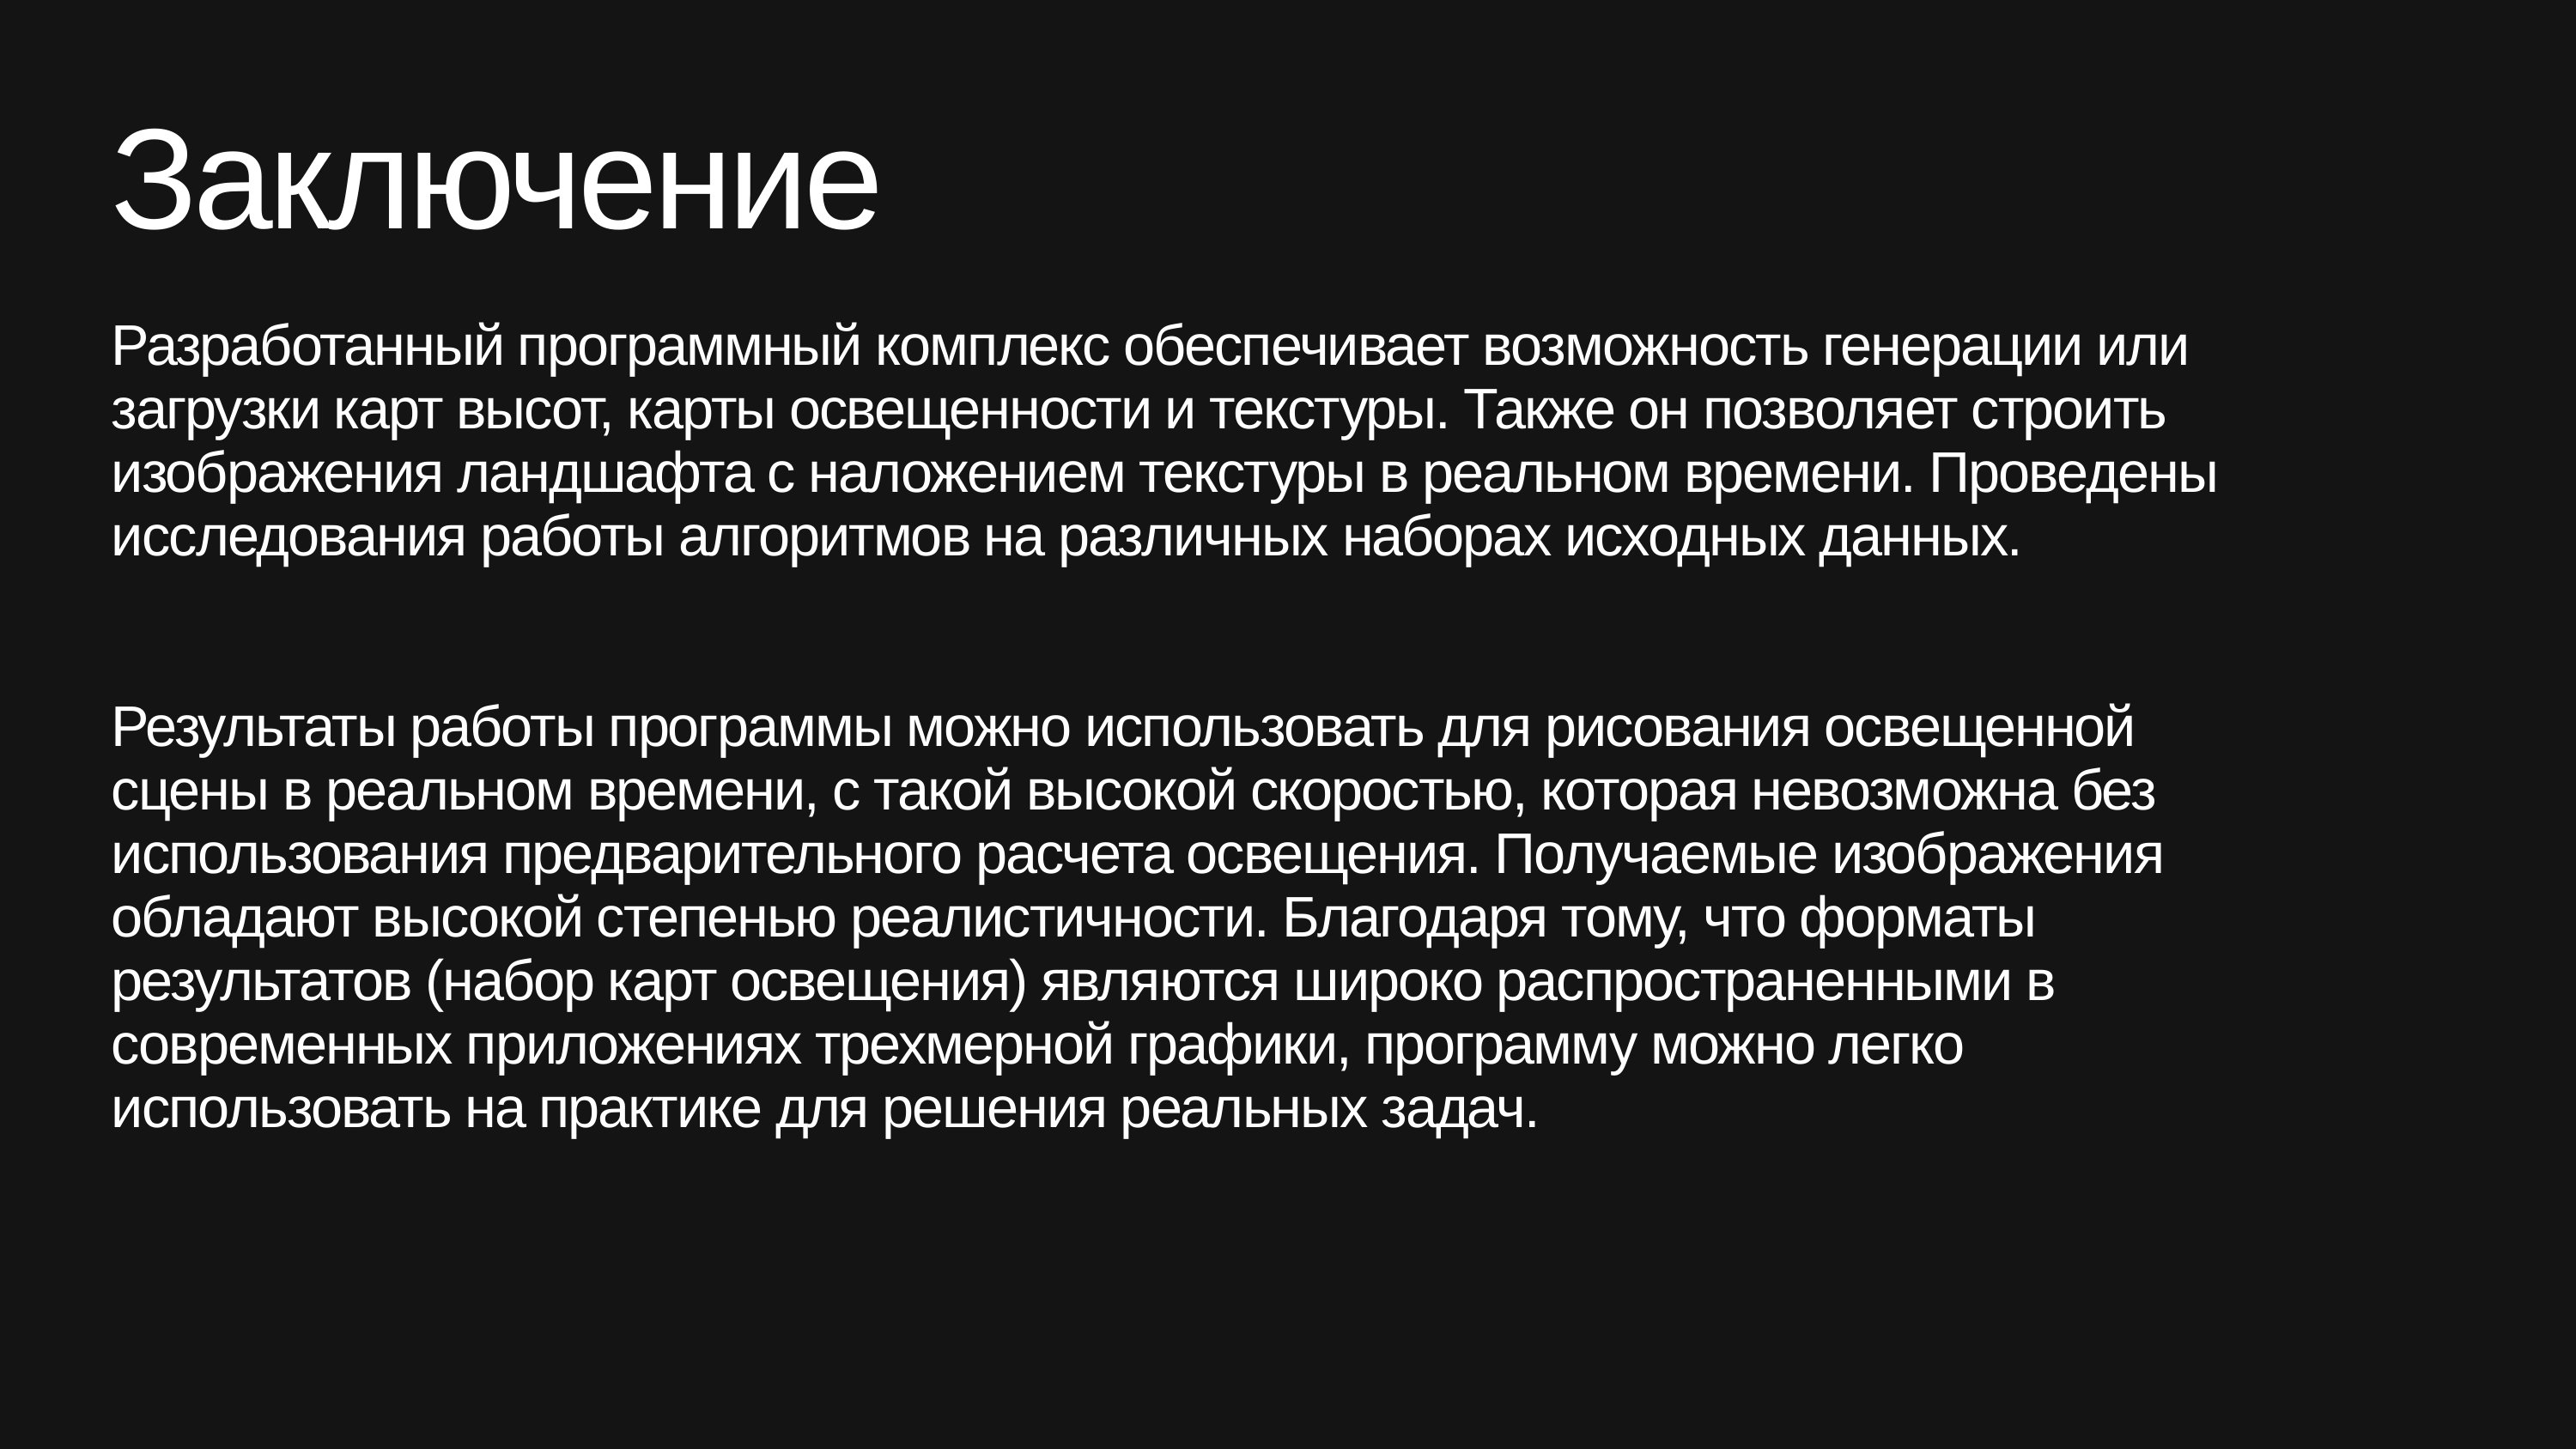

Заключение
Разработанный программный комплекс обеспечивает возможность генерации или загрузки карт высот, карты освещенности и текстуры. Также он позволяет строить изображения ландшафта с наложением текстуры в реальном времени. Проведены исследования работы алгоритмов на различных наборах исходных данных.

Результаты работы программы можно использовать для рисования освещенной сцены в реальном времени, с такой высокой скоростью, которая невозможна без использования предварительного расчета освещения. Получаемые изображения обладают высокой степенью реалистичности. Благодаря тому, что форматы результатов (набор карт освещения) являются широко распространенными в современных приложениях трехмерной графики, программу можно легко использовать на практике для решения реальных задач.